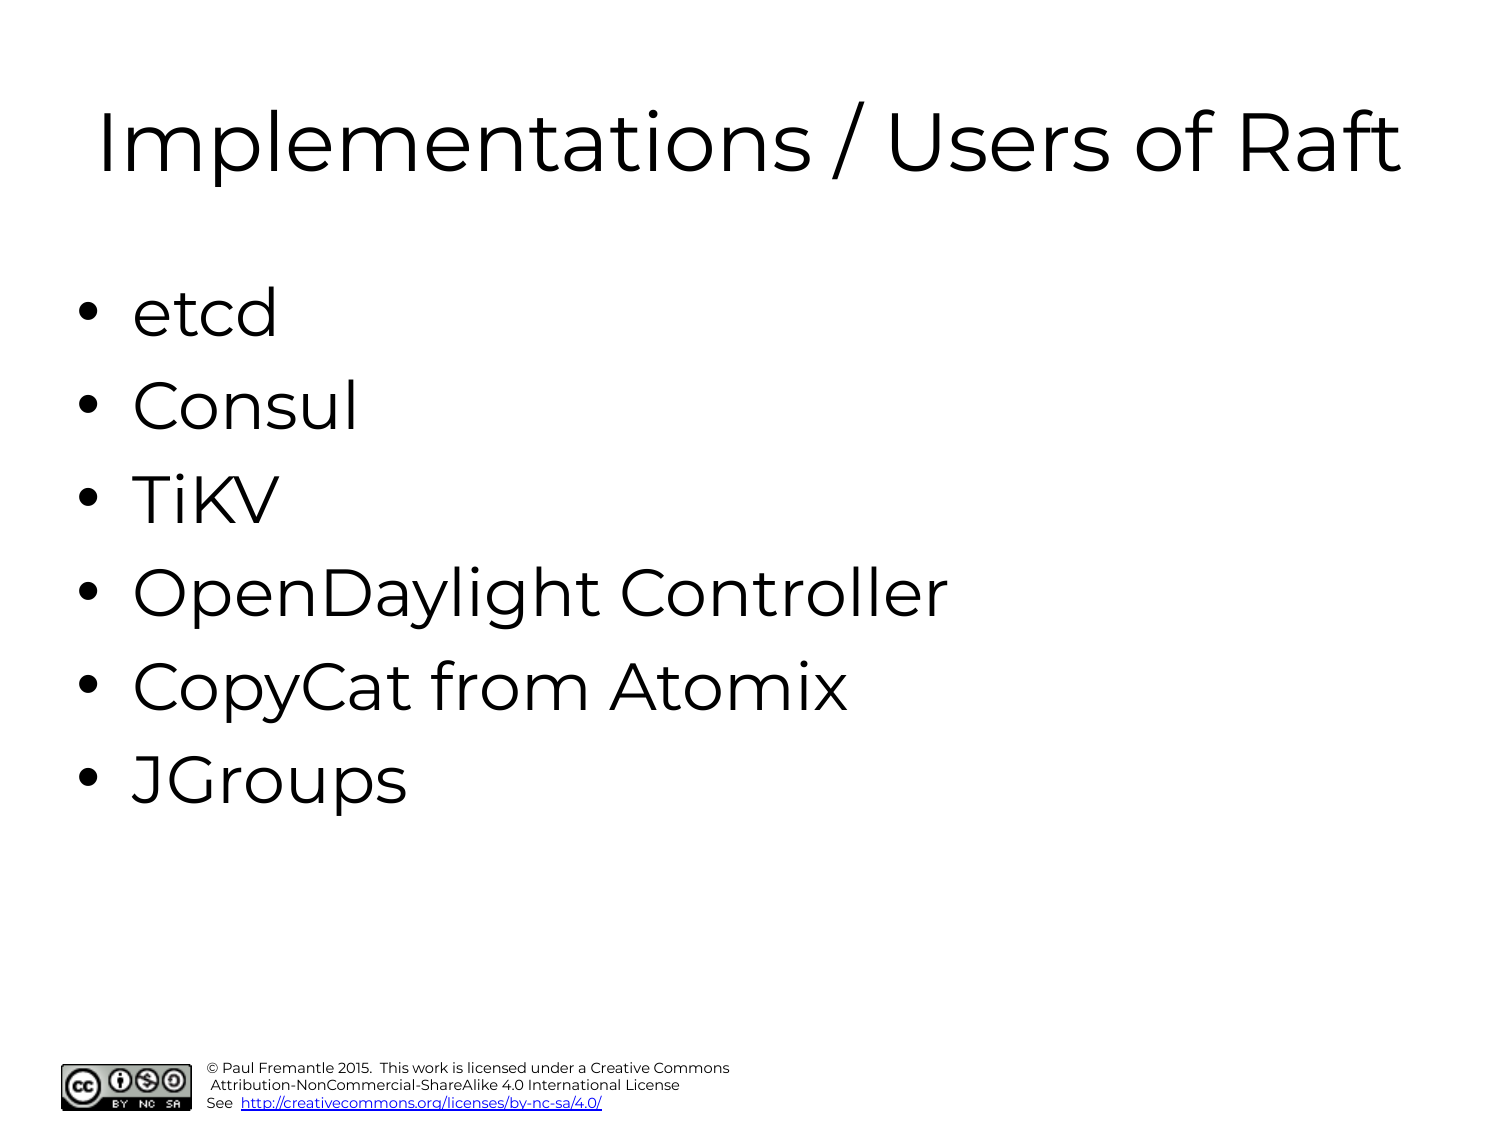

# Implementations / Users of Raft
etcd
Consul
TiKV
OpenDaylight Controller
CopyCat from Atomix
JGroups